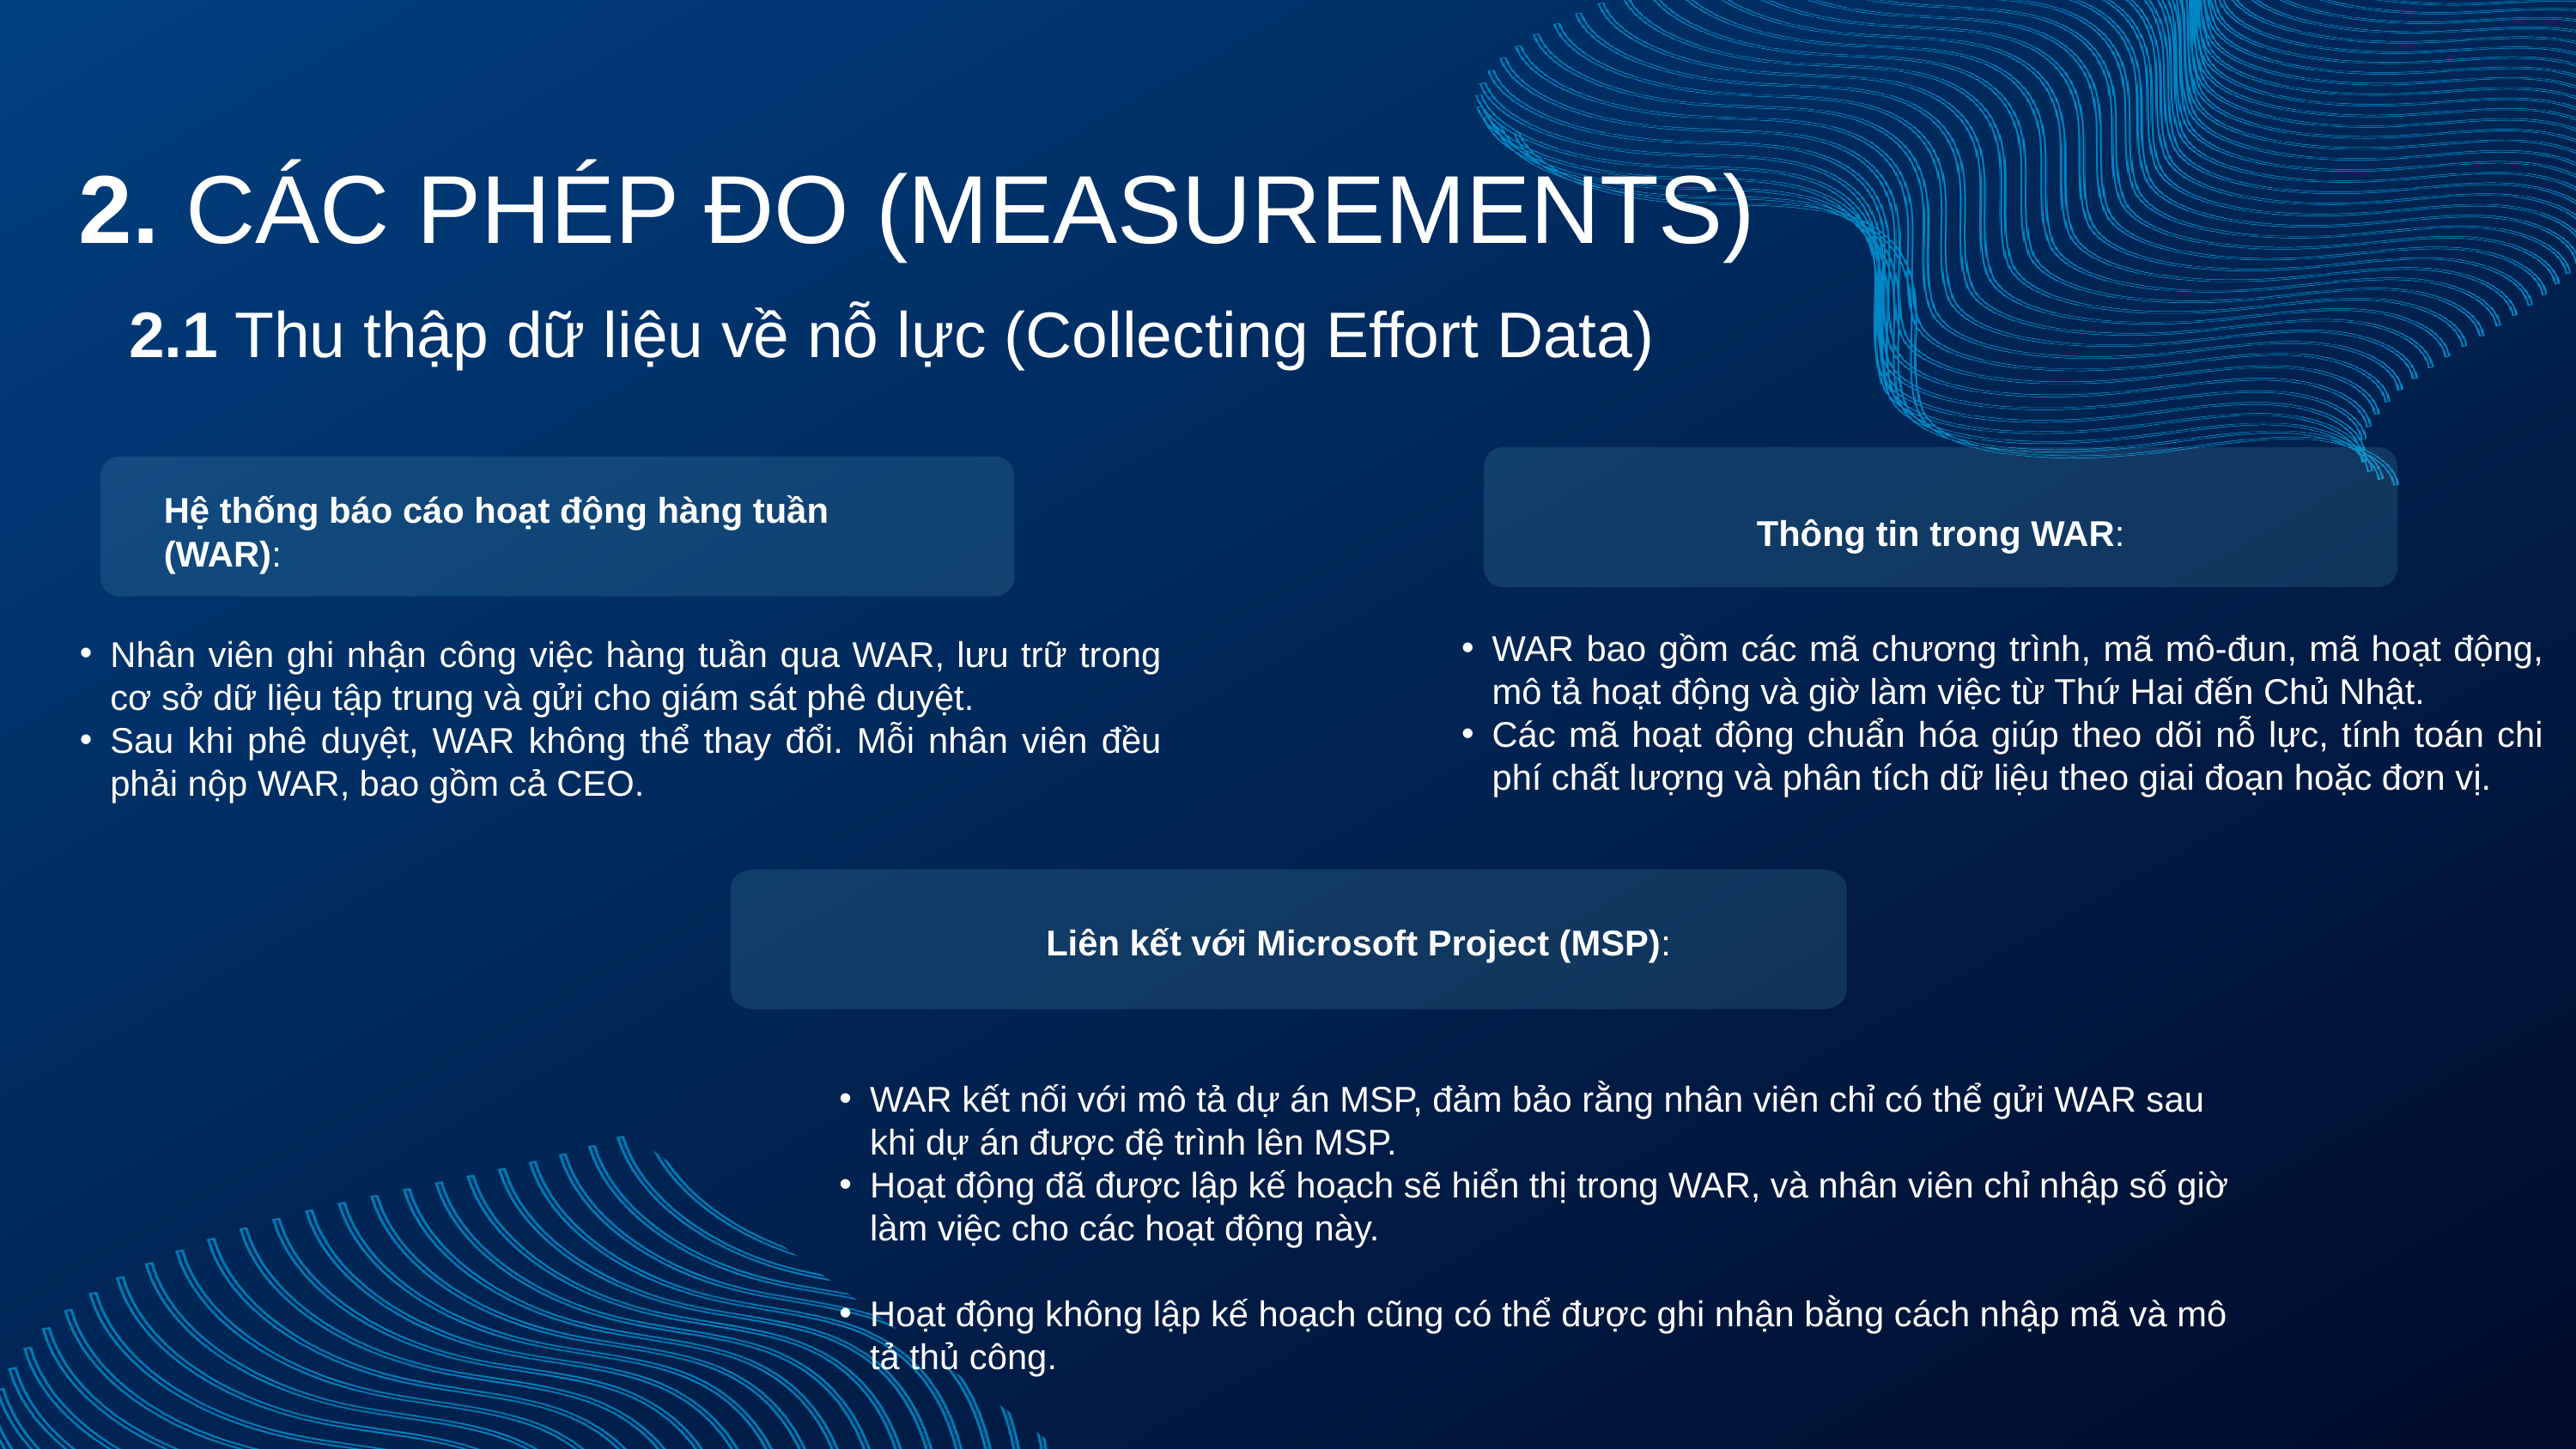

2. CÁC PHÉP ĐO (MEASUREMENTS)
2.1 Thu thập dữ liệu về nỗ lực (Collecting Effort Data)

Thông tin trong WAR:

Hệ thống báo cáo hoạt động hàng tuần (WAR):
WAR bao gồm các mã chương trình, mã mô-đun, mã hoạt động, mô tả hoạt động và giờ làm việc từ Thứ Hai đến Chủ Nhật.
Các mã hoạt động chuẩn hóa giúp theo dõi nỗ lực, tính toán chi phí chất lượng và phân tích dữ liệu theo giai đoạn hoặc đơn vị.
Nhân viên ghi nhận công việc hàng tuần qua WAR, lưu trữ trong cơ sở dữ liệu tập trung và gửi cho giám sát phê duyệt.
Sau khi phê duyệt, WAR không thể thay đổi. Mỗi nhân viên đều phải nộp WAR, bao gồm cả CEO.

Liên kết với Microsoft Project (MSP):

WAR kết nối với mô tả dự án MSP, đảm bảo rằng nhân viên chỉ có thể gửi WAR sau khi dự án được đệ trình lên MSP.
Hoạt động đã được lập kế hoạch sẽ hiển thị trong WAR, và nhân viên chỉ nhập số giờ làm việc cho các hoạt động này.
Hoạt động không lập kế hoạch cũng có thể được ghi nhận bằng cách nhập mã và mô tả thủ công.